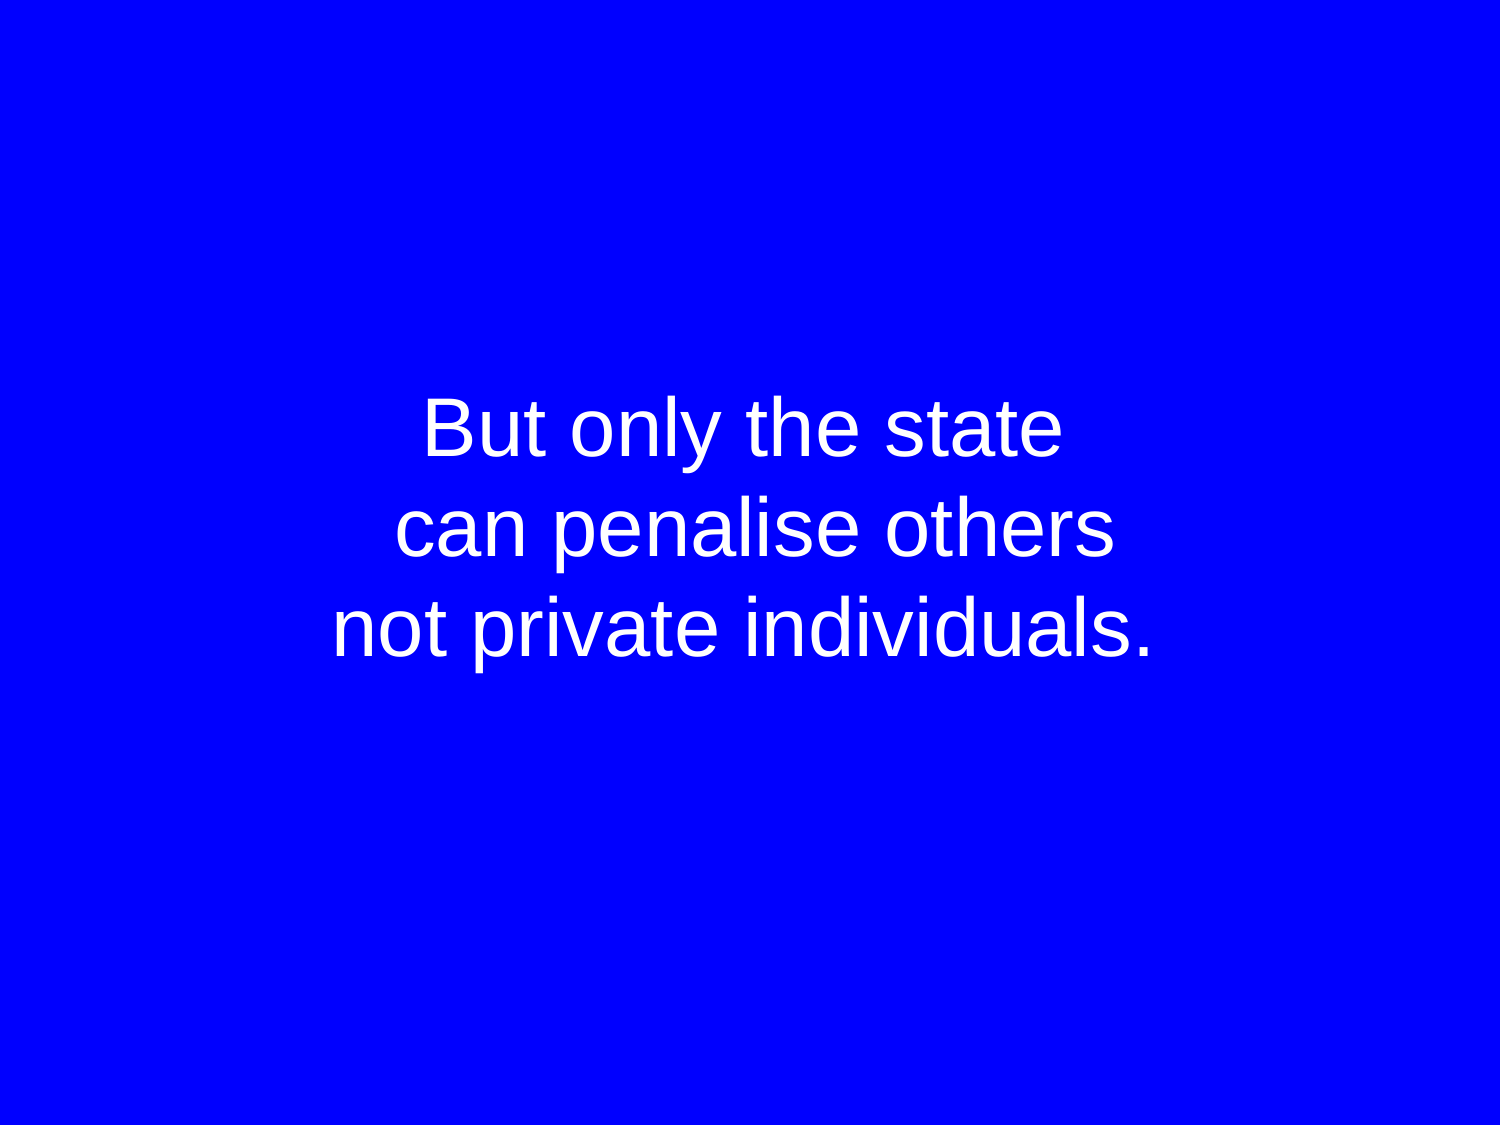

But only the state
 can penalise others
not private individuals.